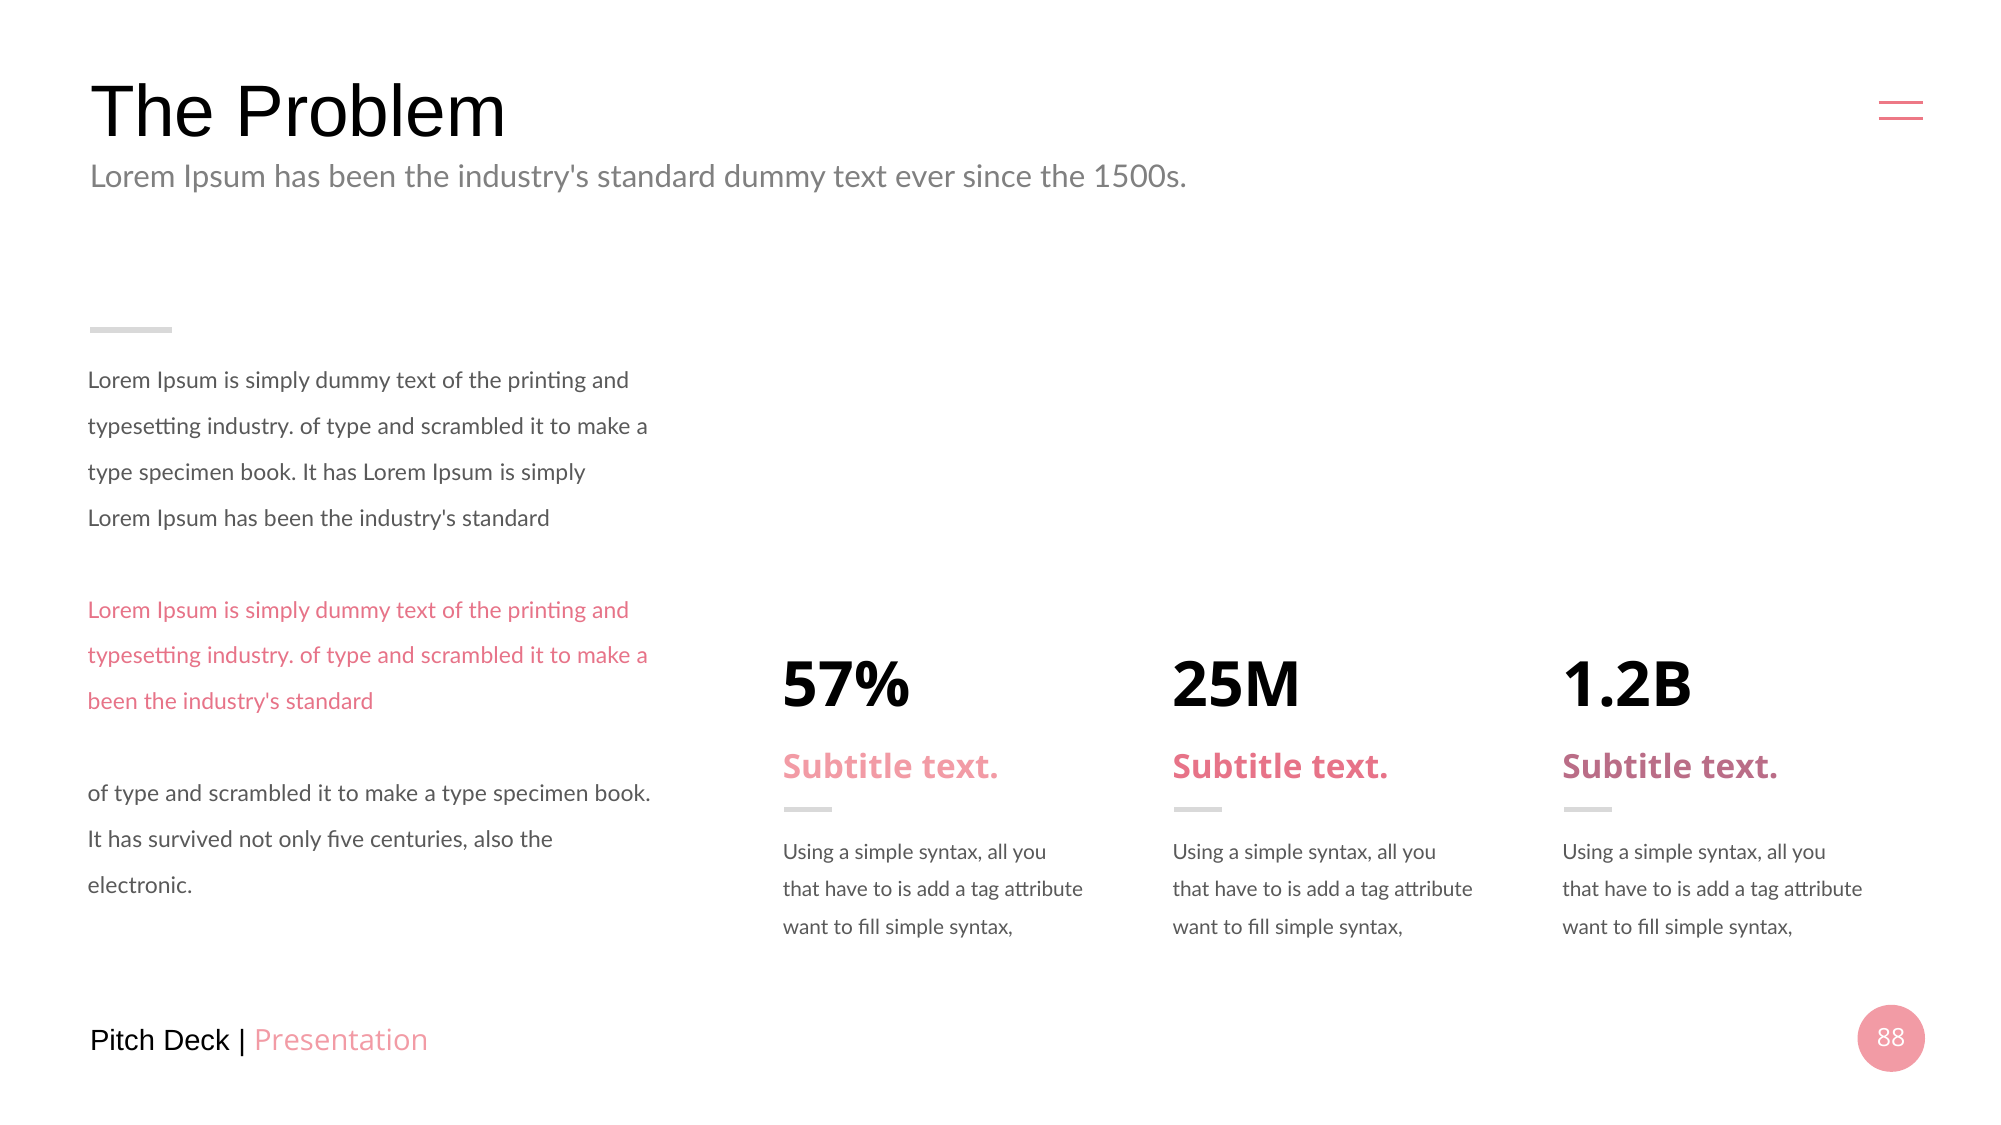

# The Problem
Lorem Ipsum has been the industry's standard dummy text ever since the 1500s.

Lorem Ipsum is simply dummy text of the printing and typesetting industry. of type and scrambled it to make a type specimen book. It has Lorem Ipsum is simply Lorem Ipsum has been the industry's standard

Lorem Ipsum is simply dummy text of the printing and typesetting industry. of type and scrambled it to make a been the industry's standard

of type and scrambled it to make a type specimen book. It has survived not only five centuries, also the electronic.
57%
25M
1.2B
Subtitle text.
Subtitle text.
Subtitle text.
Using a simple syntax, all you
that have to is add a tag attribute want to fill simple syntax,
Using a simple syntax, all you
that have to is add a tag attribute want to fill simple syntax,
Using a simple syntax, all you
that have to is add a tag attribute want to fill simple syntax,
Pitch Deck | Presentation
88